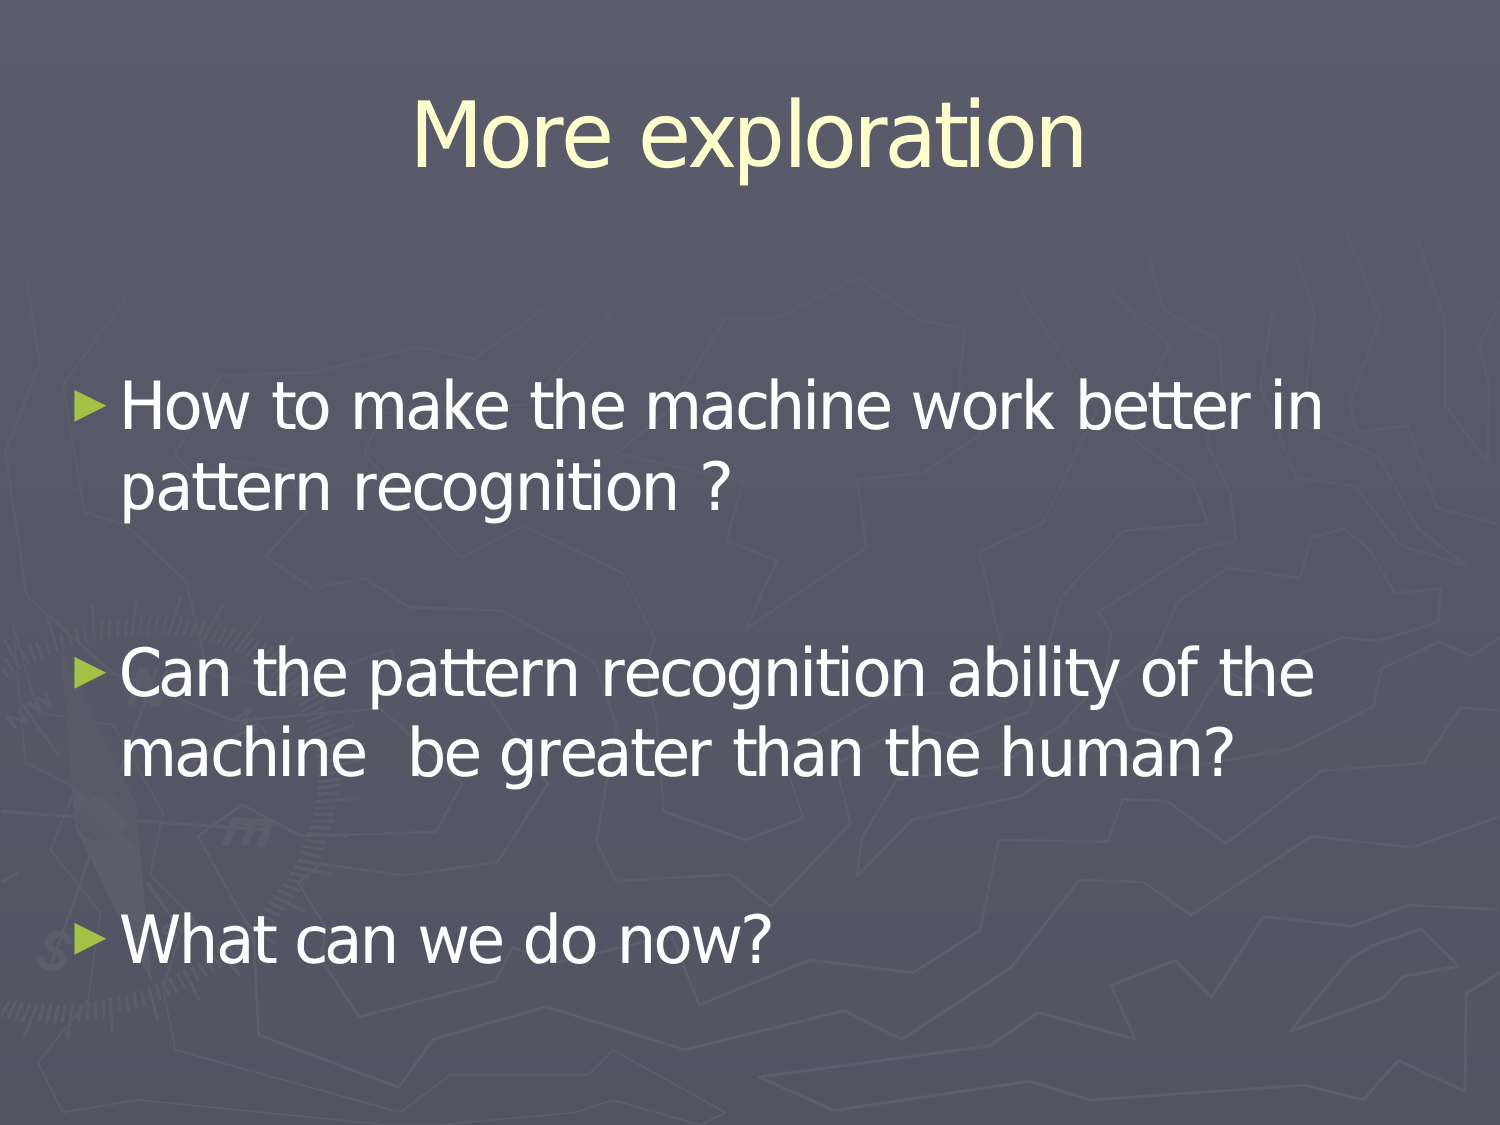

# More exploration

How to make the machine work better in pattern recognition ?

Can the pattern recognition ability of the machine  be greater than the human?

What can we do now?